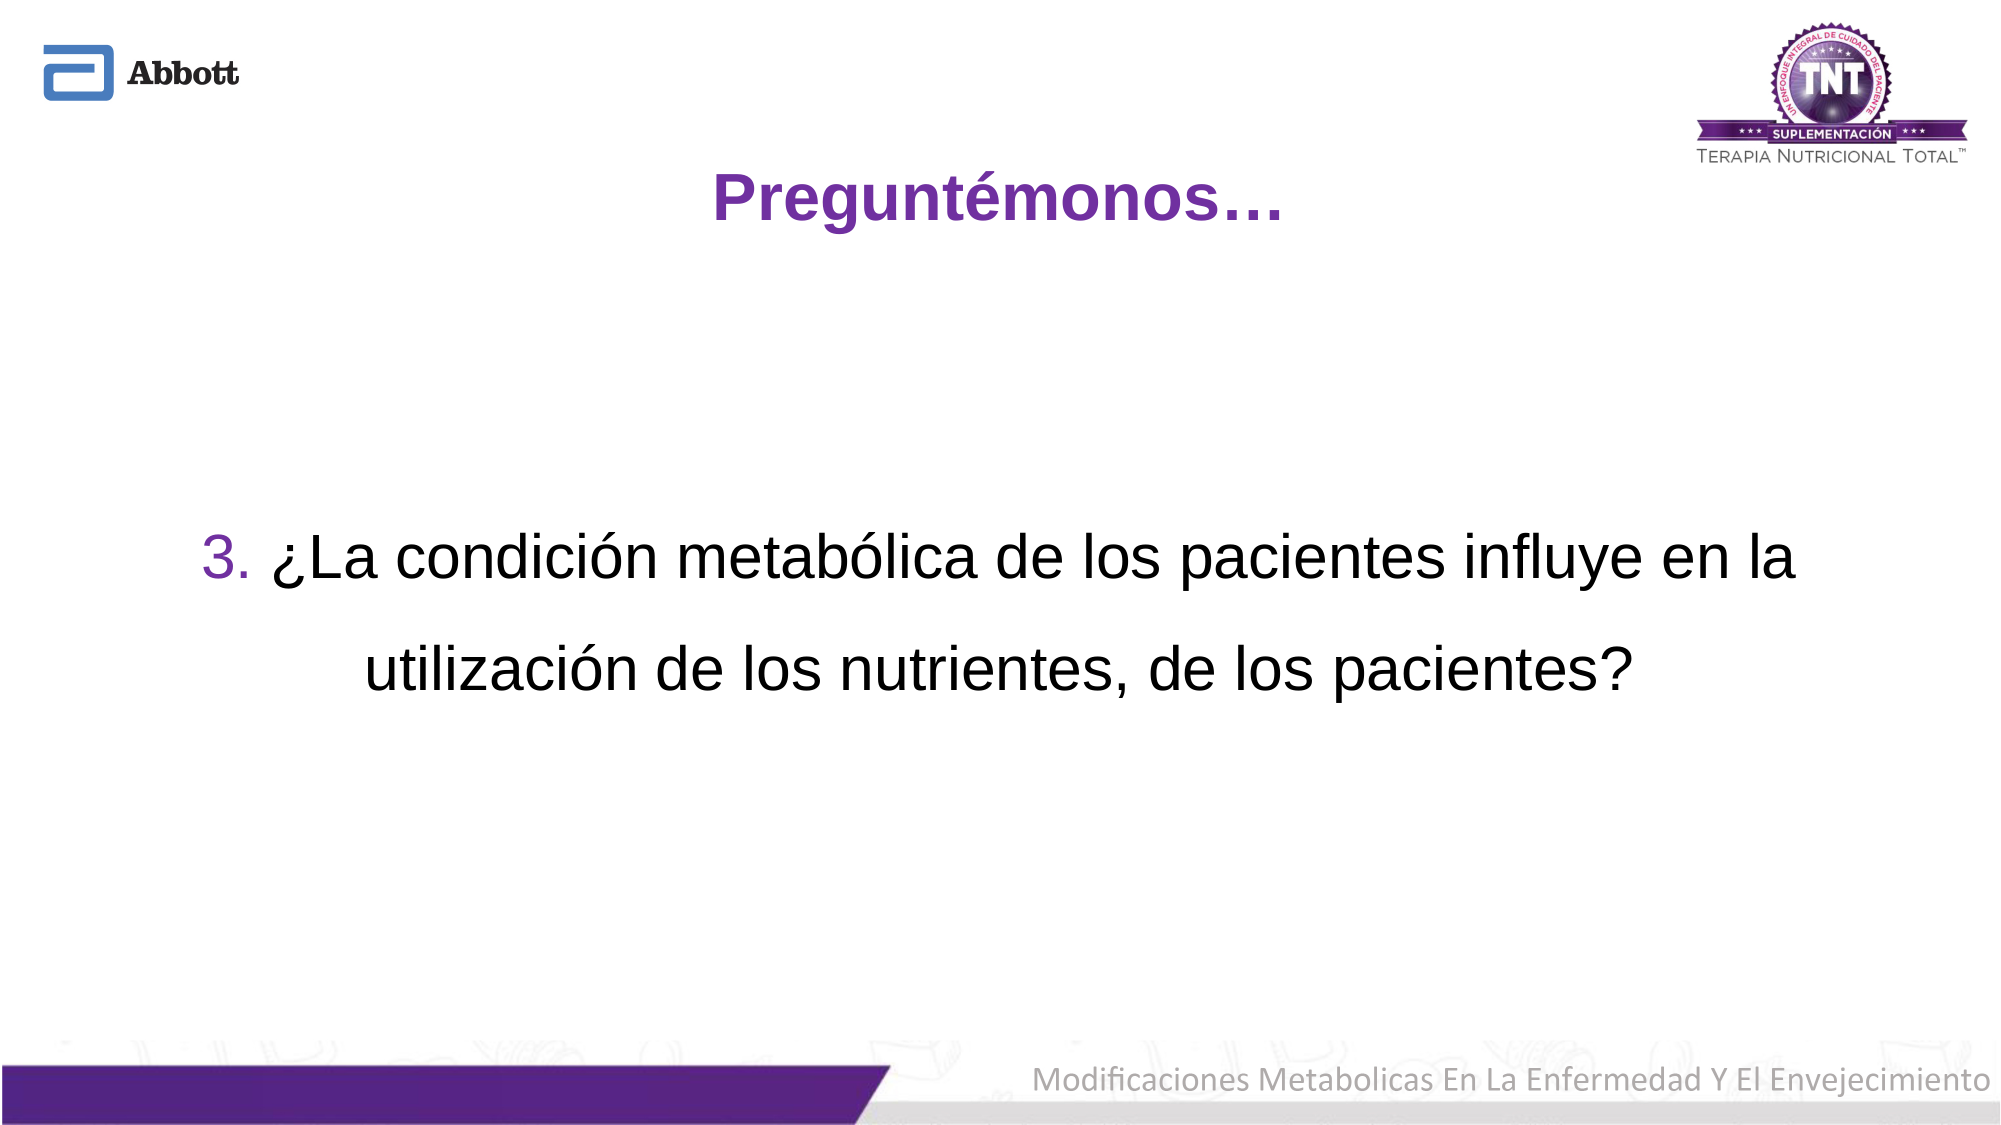

Preguntémonos…
3. ¿La condición metabólica de los pacientes influye en la utilización de los nutrientes, de los pacientes?